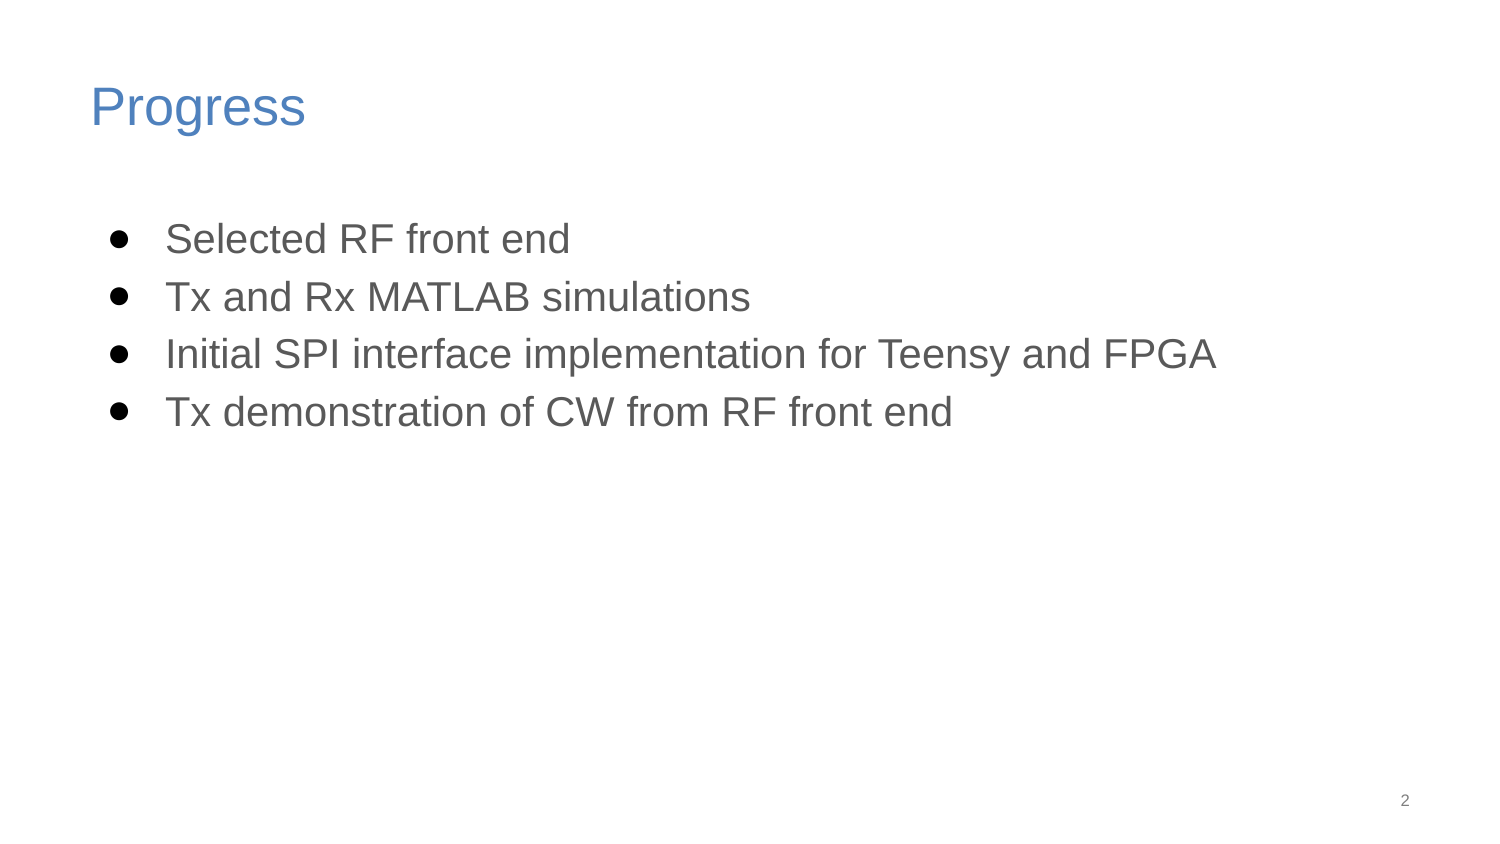

# Progress
Selected RF front end
Tx and Rx MATLAB simulations
Initial SPI interface implementation for Teensy and FPGA
Tx demonstration of CW from RF front end

2